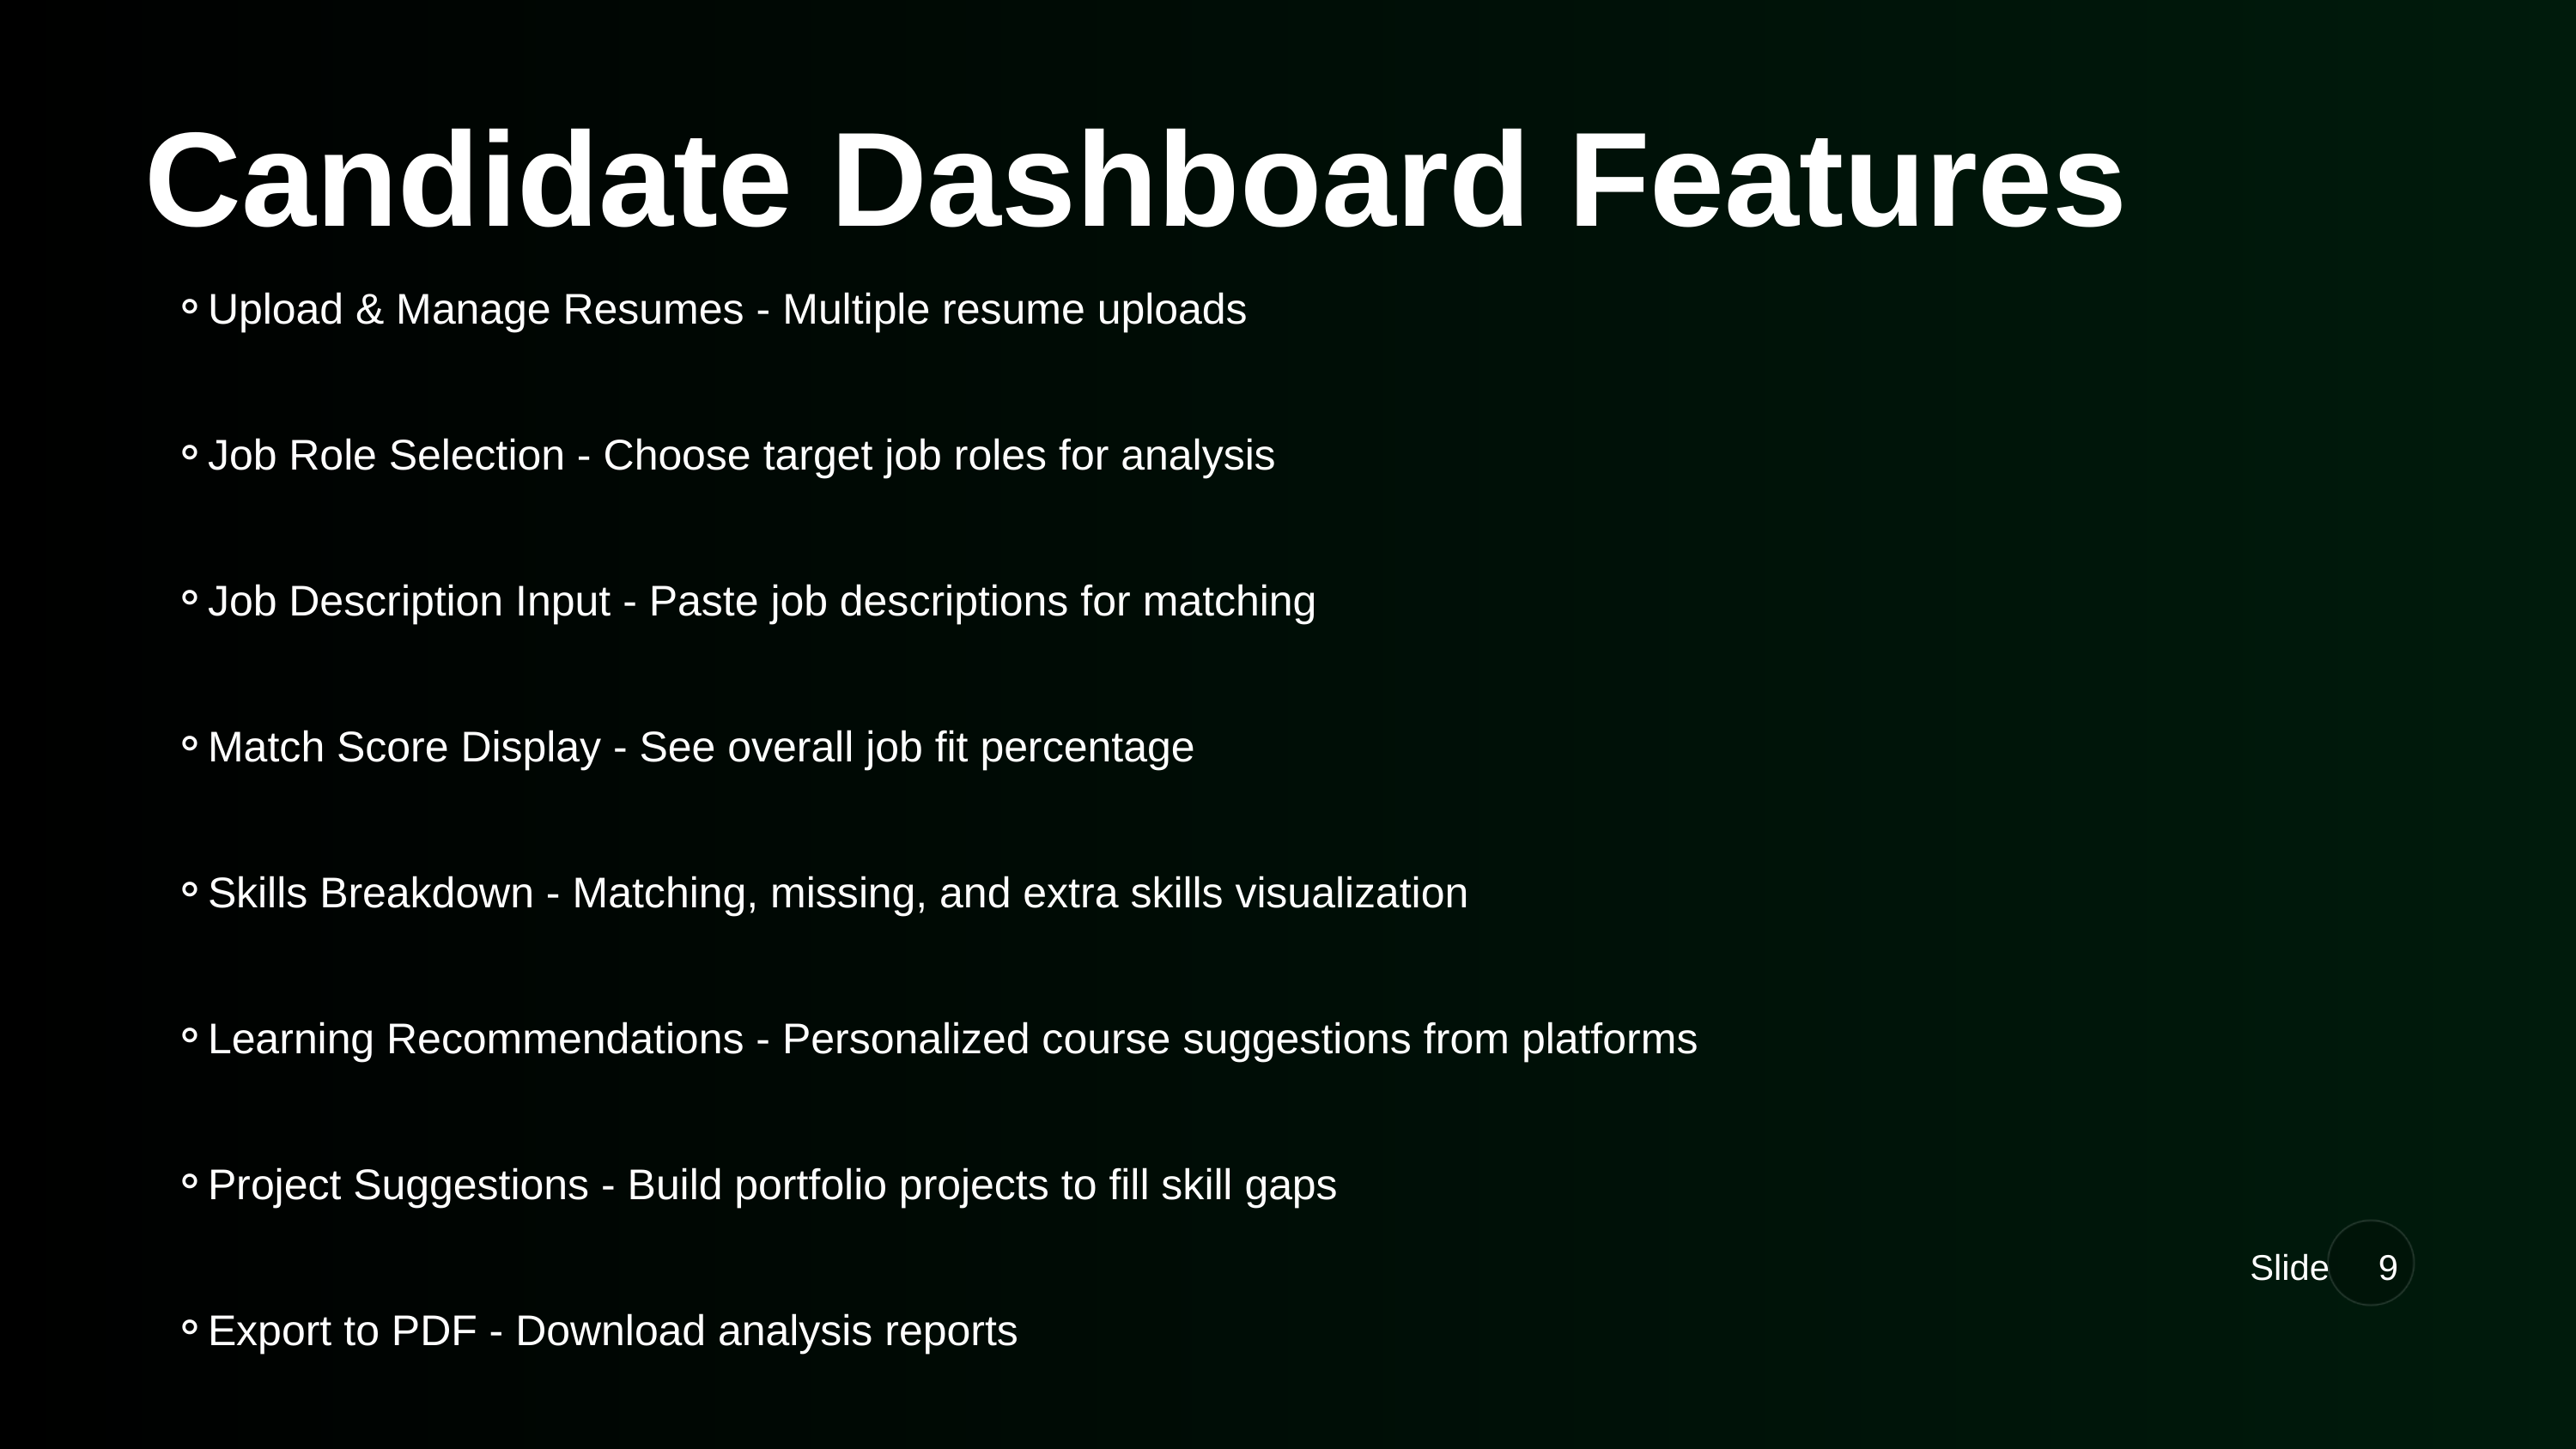

Candidate Dashboard Features
Upload & Manage Resumes - Multiple resume uploads

Job Role Selection - Choose target job roles for analysis

Job Description Input - Paste job descriptions for matching

Match Score Display - See overall job fit percentage

Skills Breakdown - Matching, missing, and extra skills visualization

Learning Recommendations - Personalized course suggestions from platforms

Project Suggestions - Build portfolio projects to fill skill gaps

Export to PDF - Download analysis reports

Slide
9